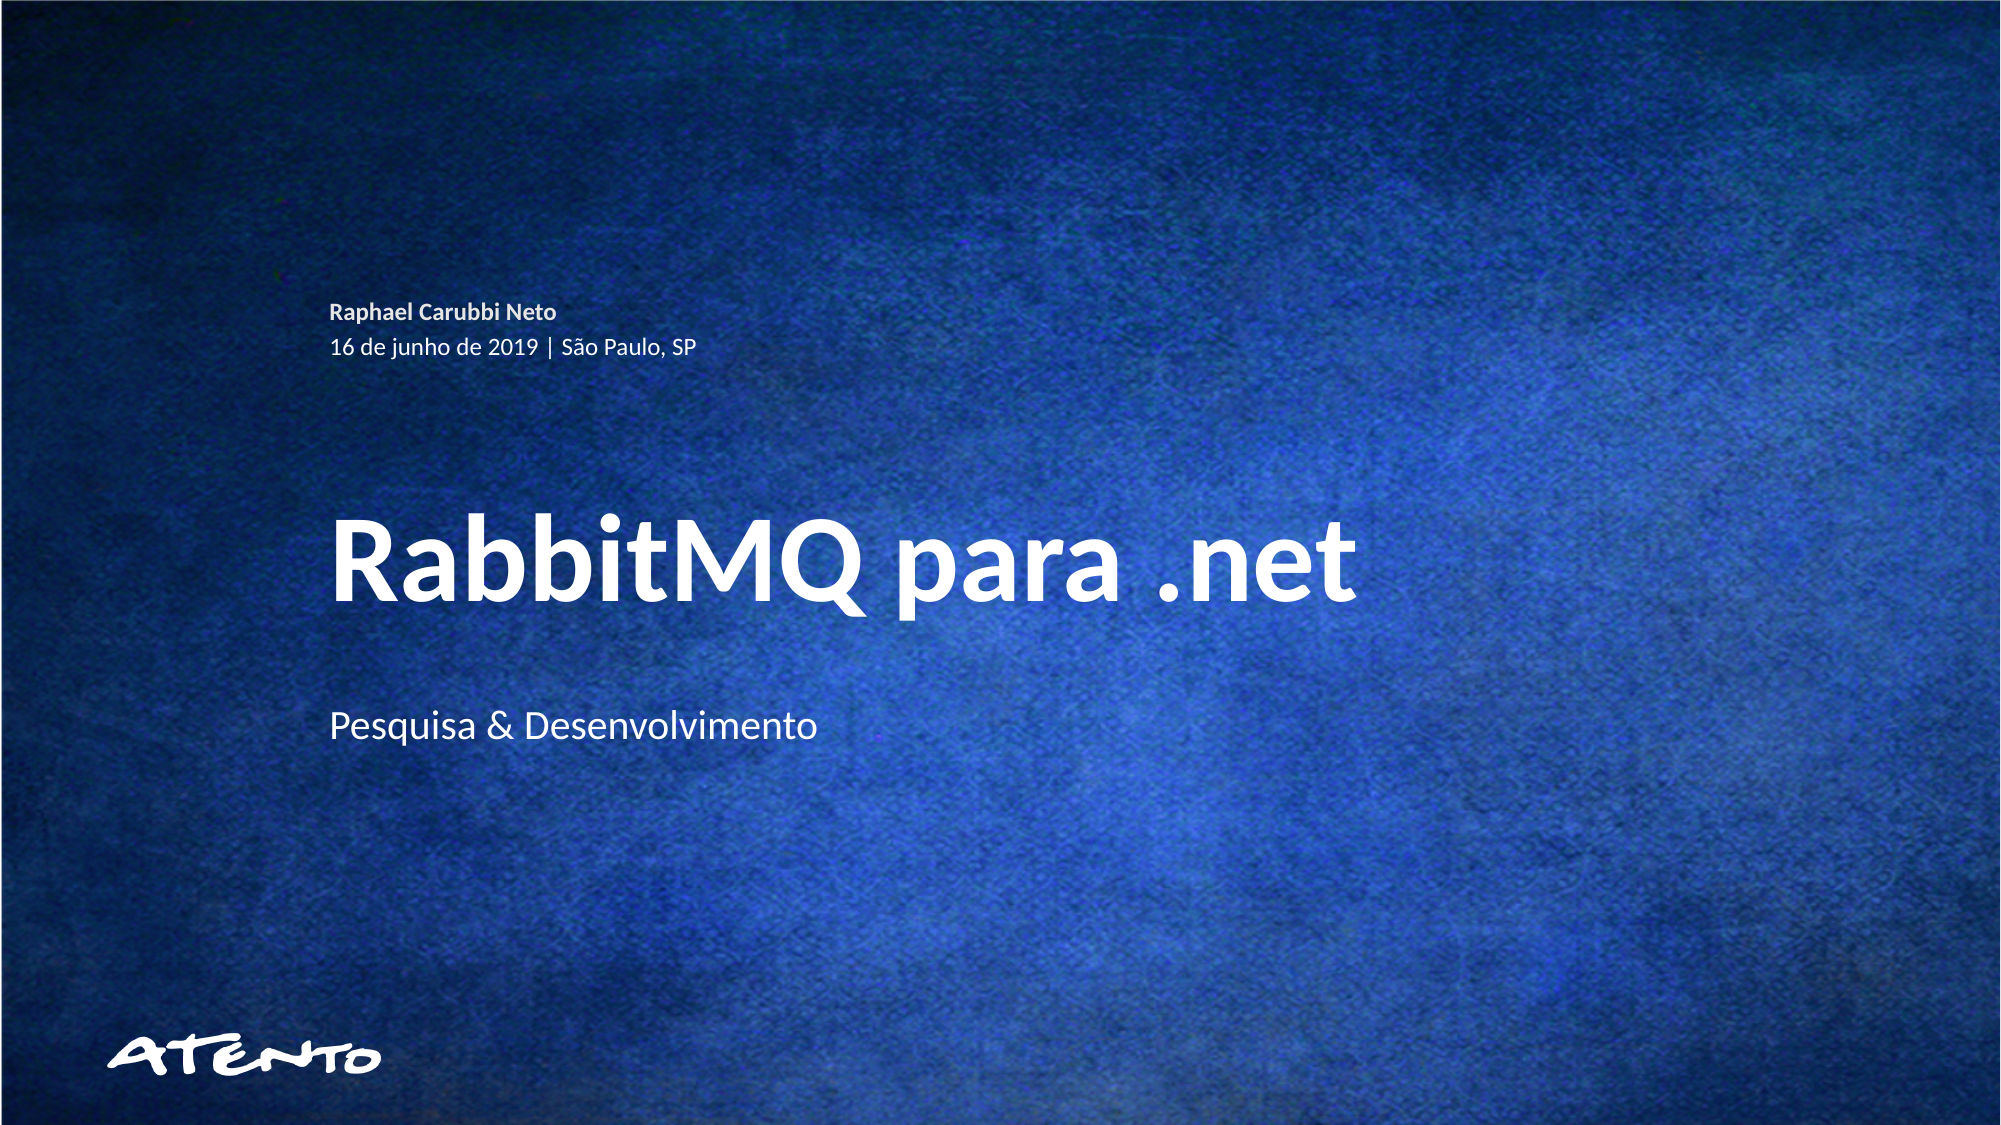

Raphael Carubbi Neto
16 de junho de 2019 | São Paulo, SP
RabbitMQ para .net
Pesquisa & Desenvolvimento